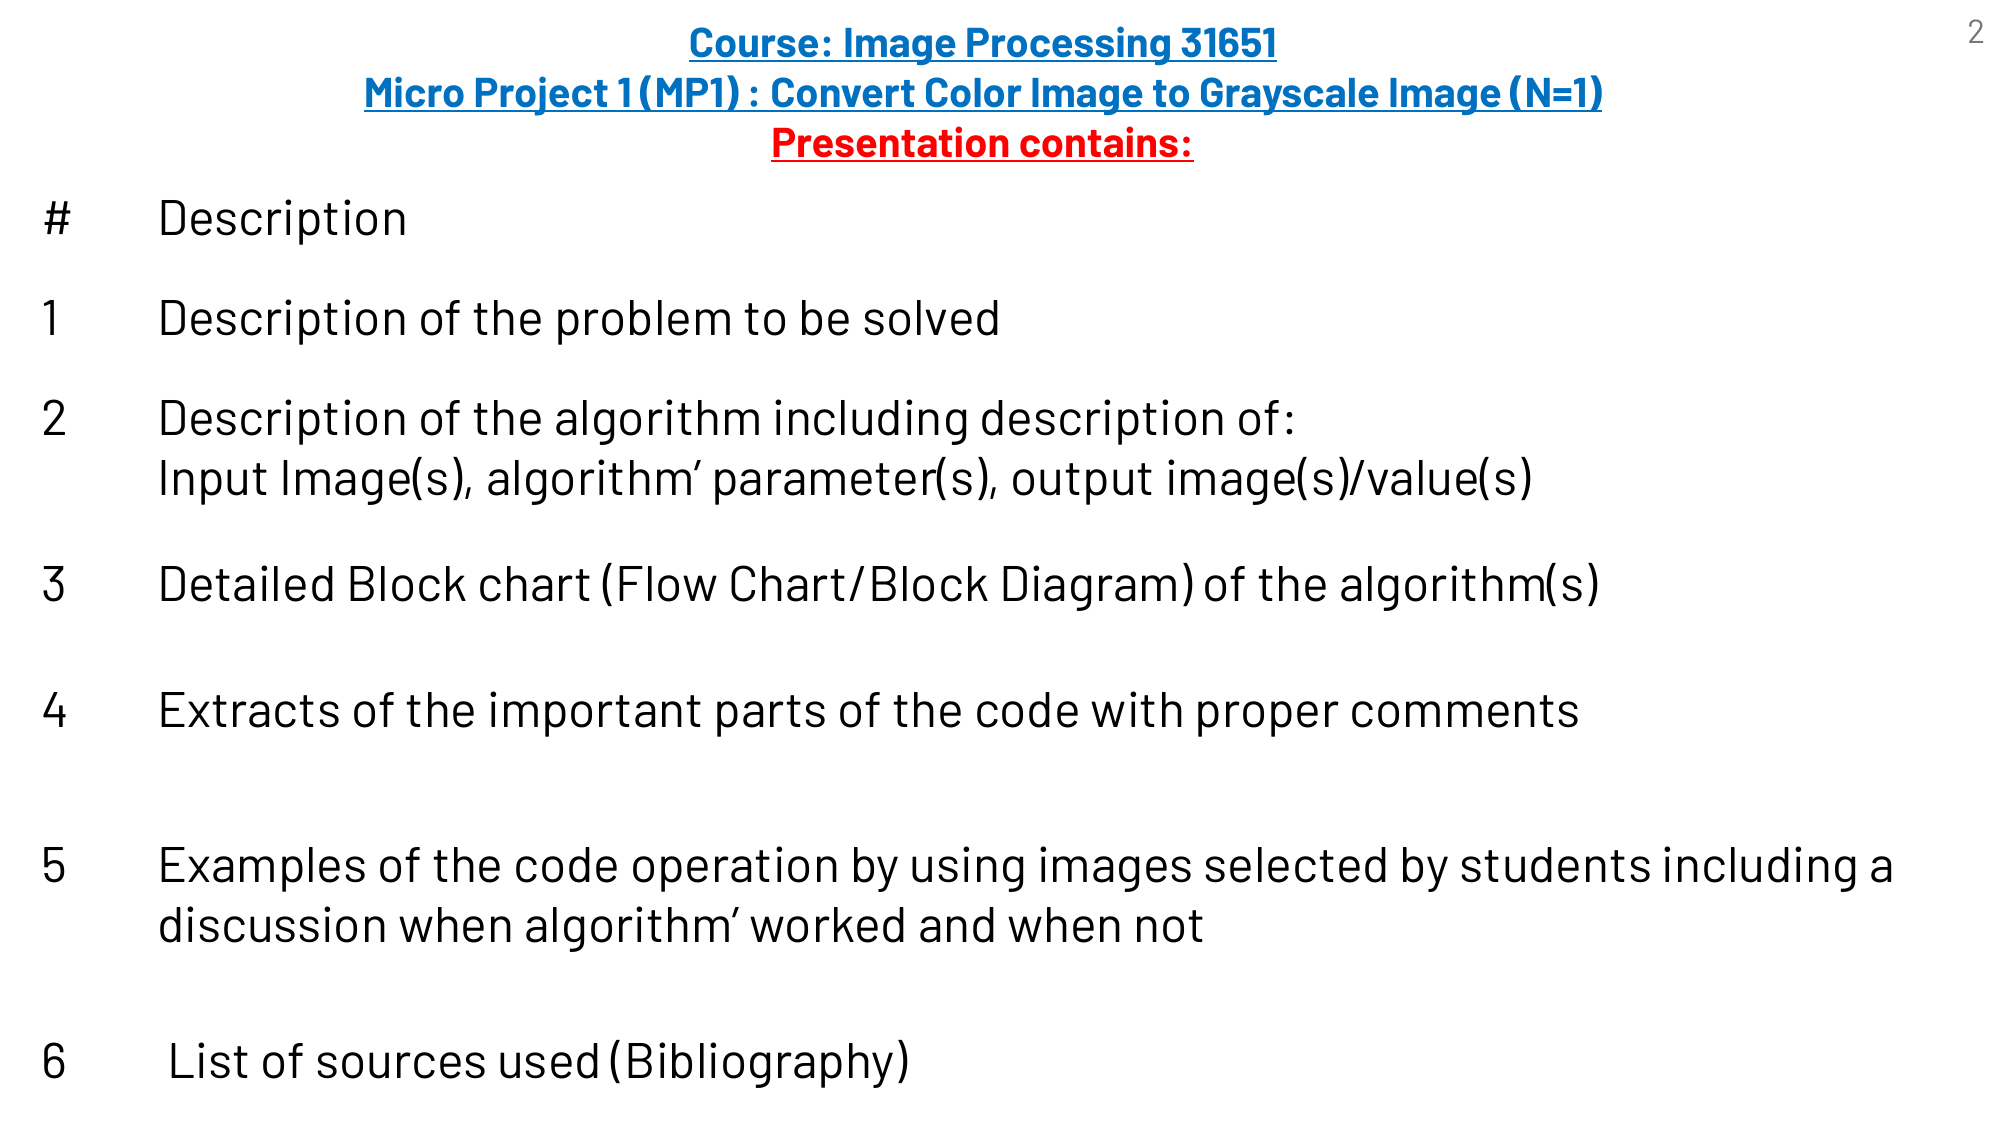

2
Course: Image Processing 31651
Micro Project 1 (MP1) : Convert Color Image to Grayscale Image (N=1)
Presentation contains:
| # | Description |
| --- | --- |
| 1 | Description of the problem to be solved |
| 2 | Description of the algorithm including description of: Input Image(s), algorithm’ parameter(s), output image(s)/value(s) |
| 3 | Detailed Block chart (Flow Chart/Block Diagram) of the algorithm(s) |
| 4 | Extracts of the important parts of the code with proper comments |
| 5 | Examples of the code operation by using images selected by students including a discussion when algorithm’ worked and when not |
| 6 | List of sources used (Bibliography) |